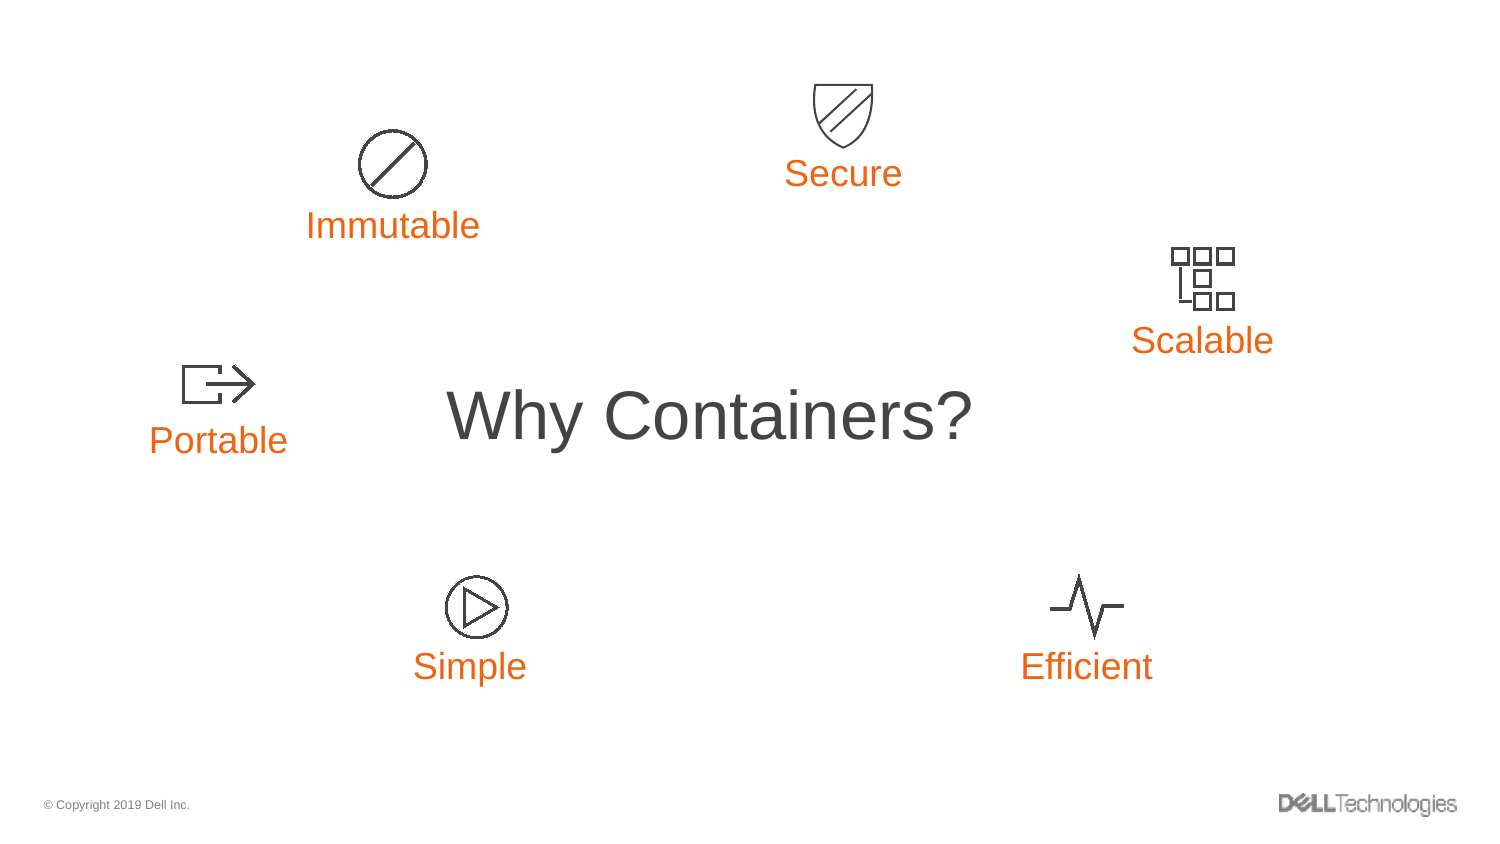

Secure
Immutable

Scalable

Why Containers?
Portable

Simple
Efficient